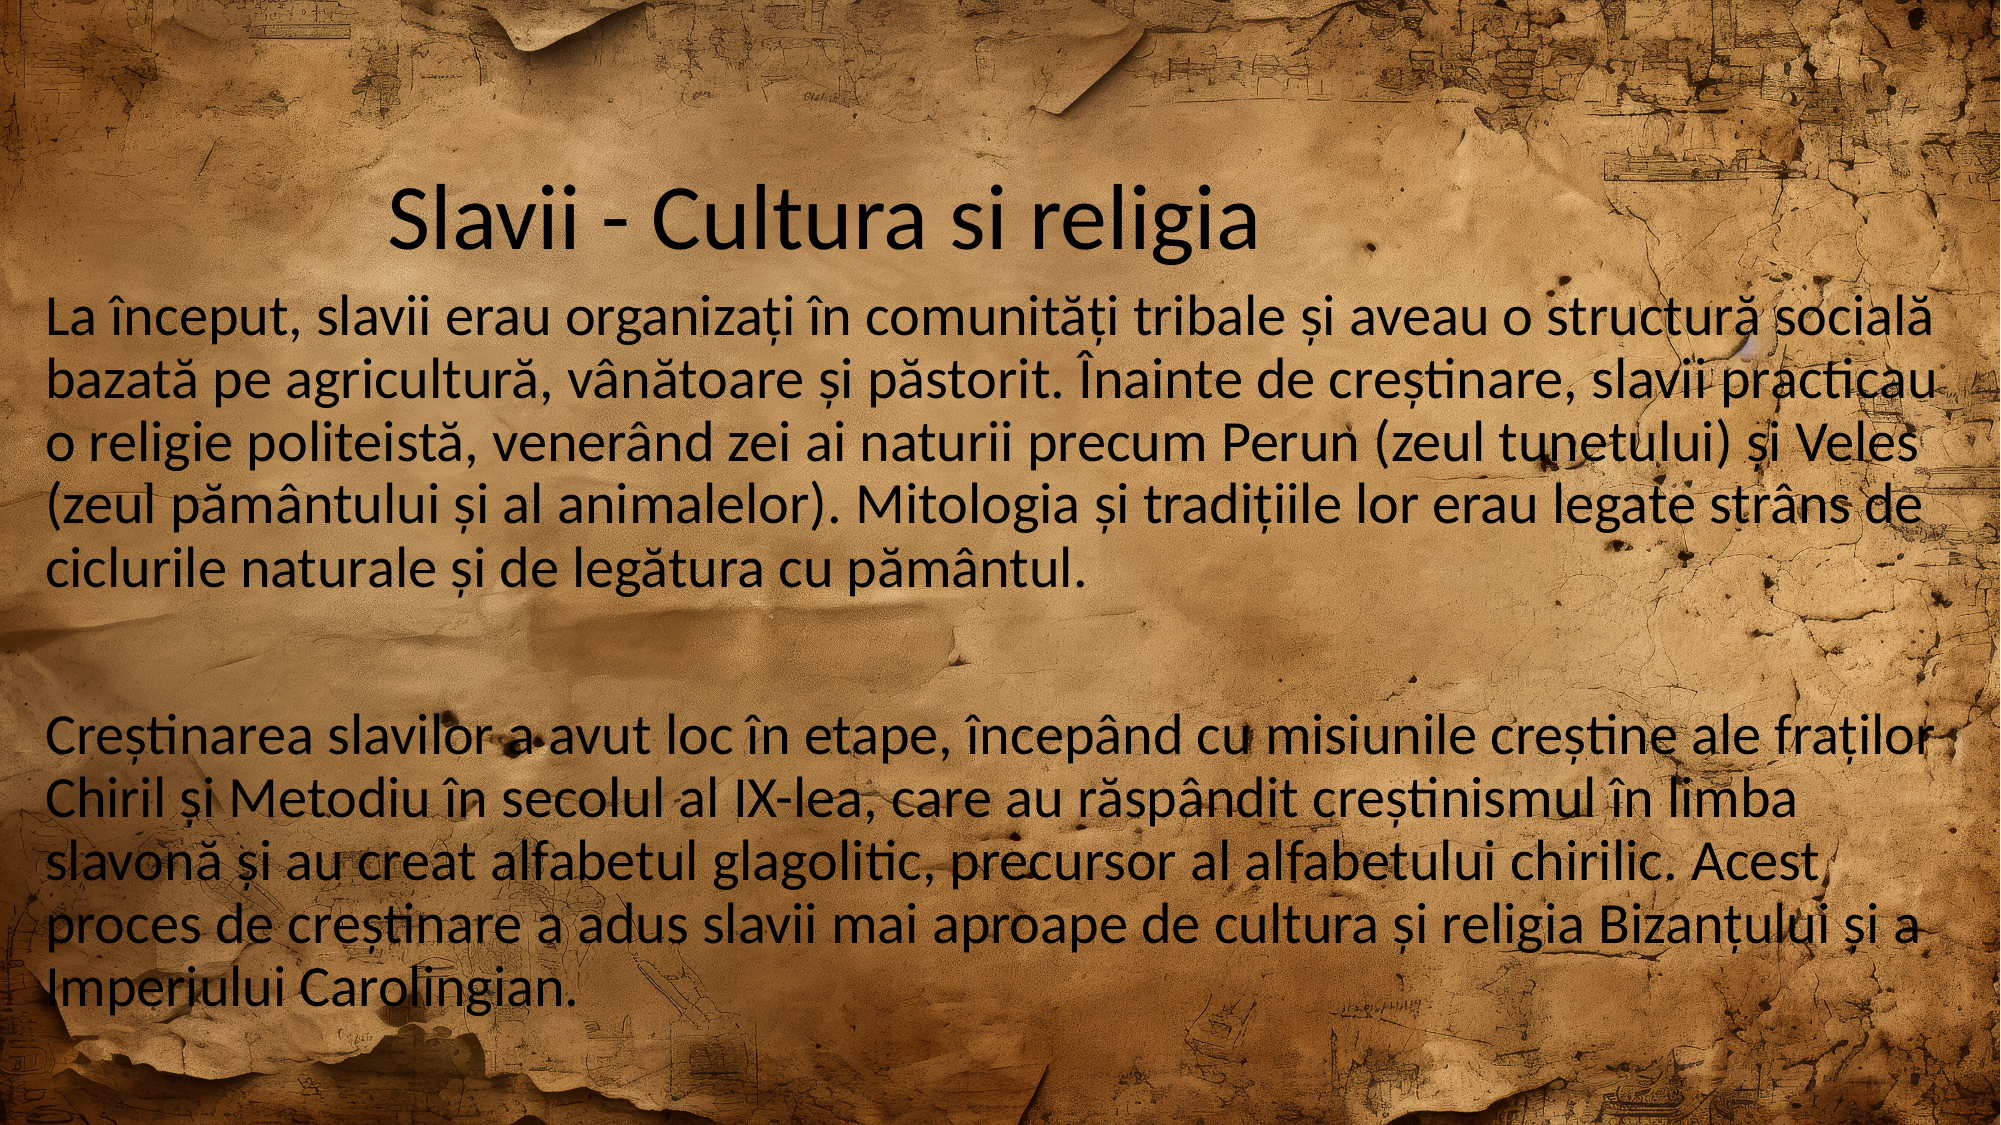

# Slavii - Cultura si religia
La început, slavii erau organizați în comunități tribale și aveau o structură socială bazată pe agricultură, vânătoare și păstorit. Înainte de creștinare, slavii practicau o religie politeistă, venerând zei ai naturii precum Perun (zeul tunetului) și Veles (zeul pământului și al animalelor). Mitologia și tradițiile lor erau legate strâns de ciclurile naturale și de legătura cu pământul.

Creștinarea slavilor a avut loc în etape, începând cu misiunile creștine ale fraților Chiril și Metodiu în secolul al IX-lea, care au răspândit creștinismul în limba slavonă și au creat alfabetul glagolitic, precursor al alfabetului chirilic. Acest proces de creștinare a adus slavii mai aproape de cultura și religia Bizanțului și a Imperiului Carolingian.